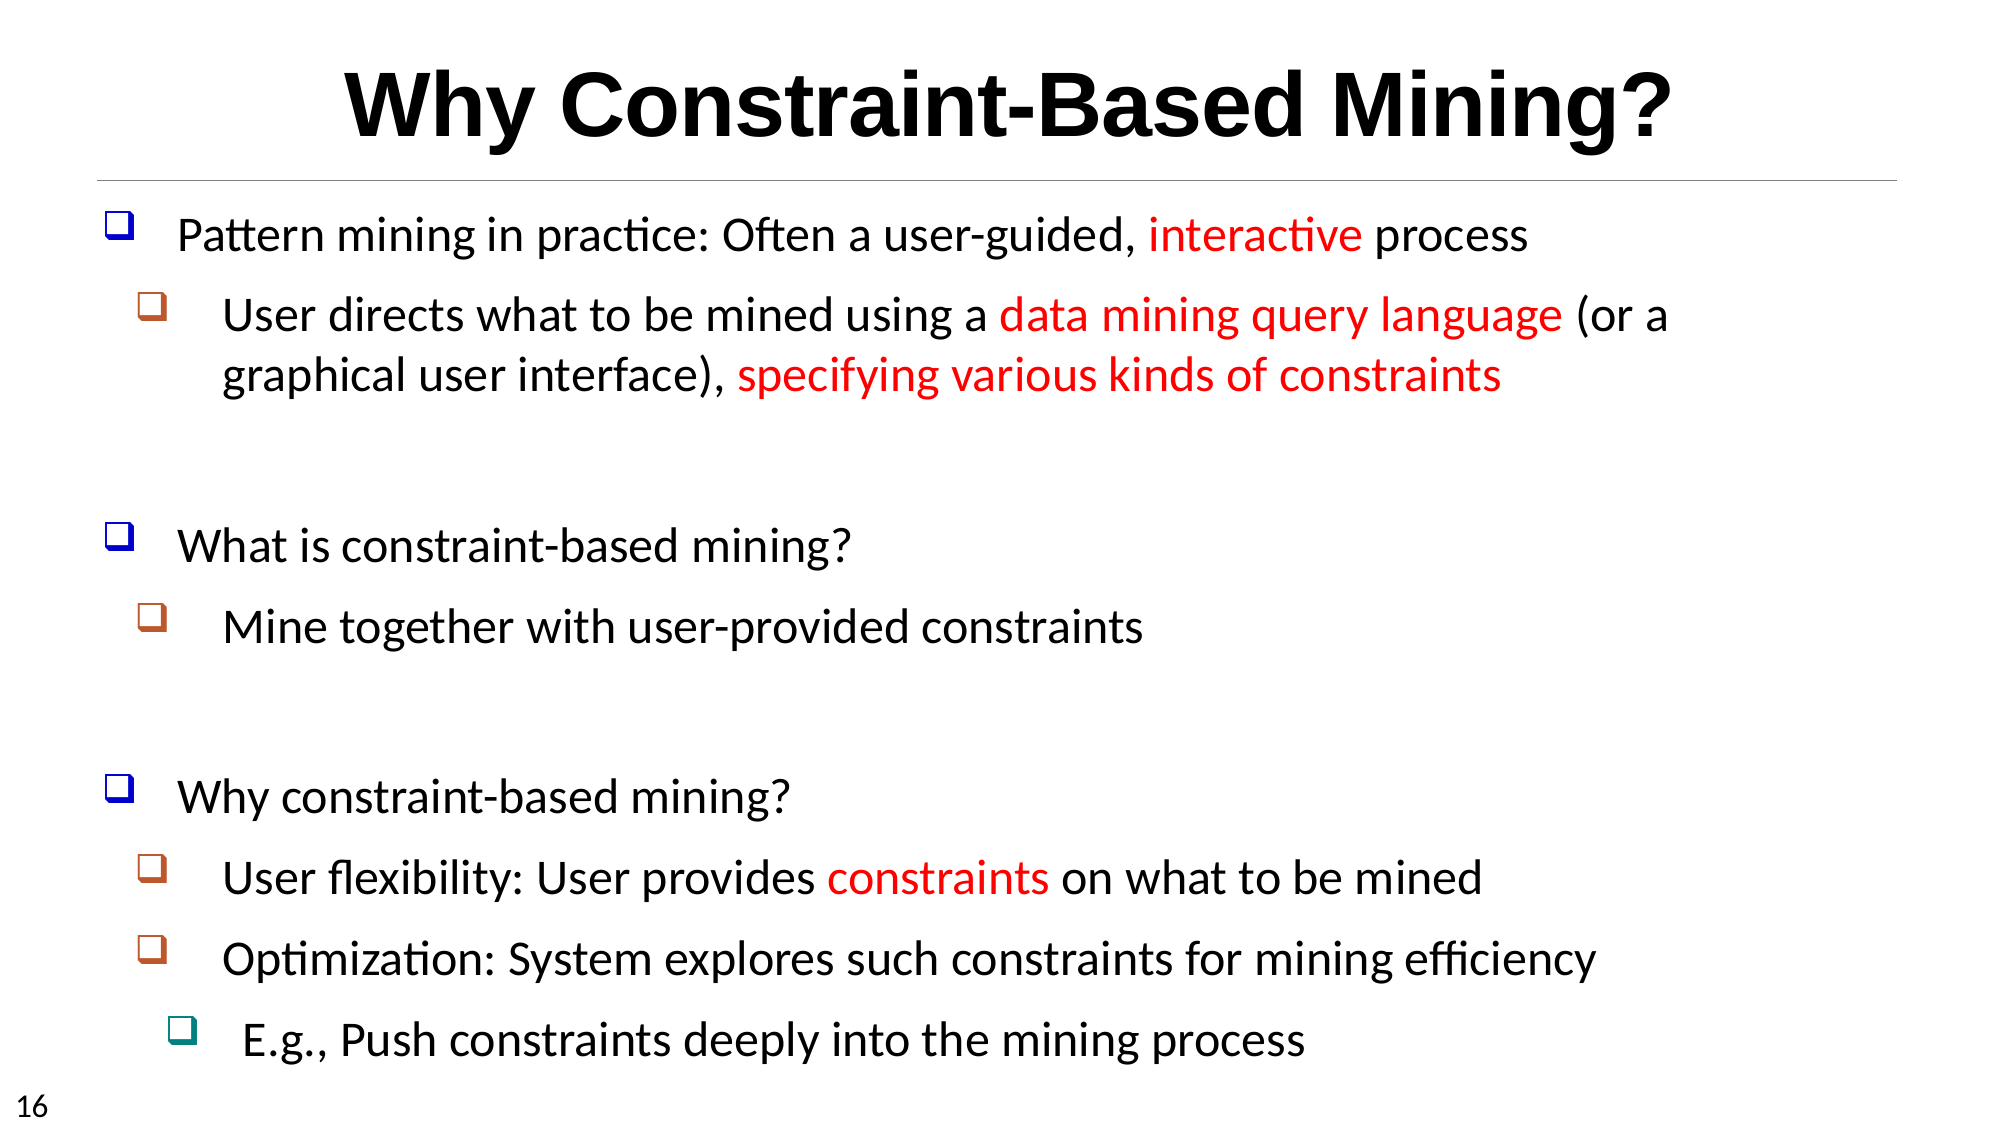

# Why Constraint-Based Mining?
Pattern mining in practice: Often a user-guided, interactive process
User directs what to be mined using a data mining query language (or a graphical user interface), specifying various kinds of constraints

What is constraint-based mining?
Mine together with user-provided constraints

Why constraint-based mining?
User flexibility: User provides constraints on what to be mined
Optimization: System explores such constraints for mining efficiency
E.g., Push constraints deeply into the mining process